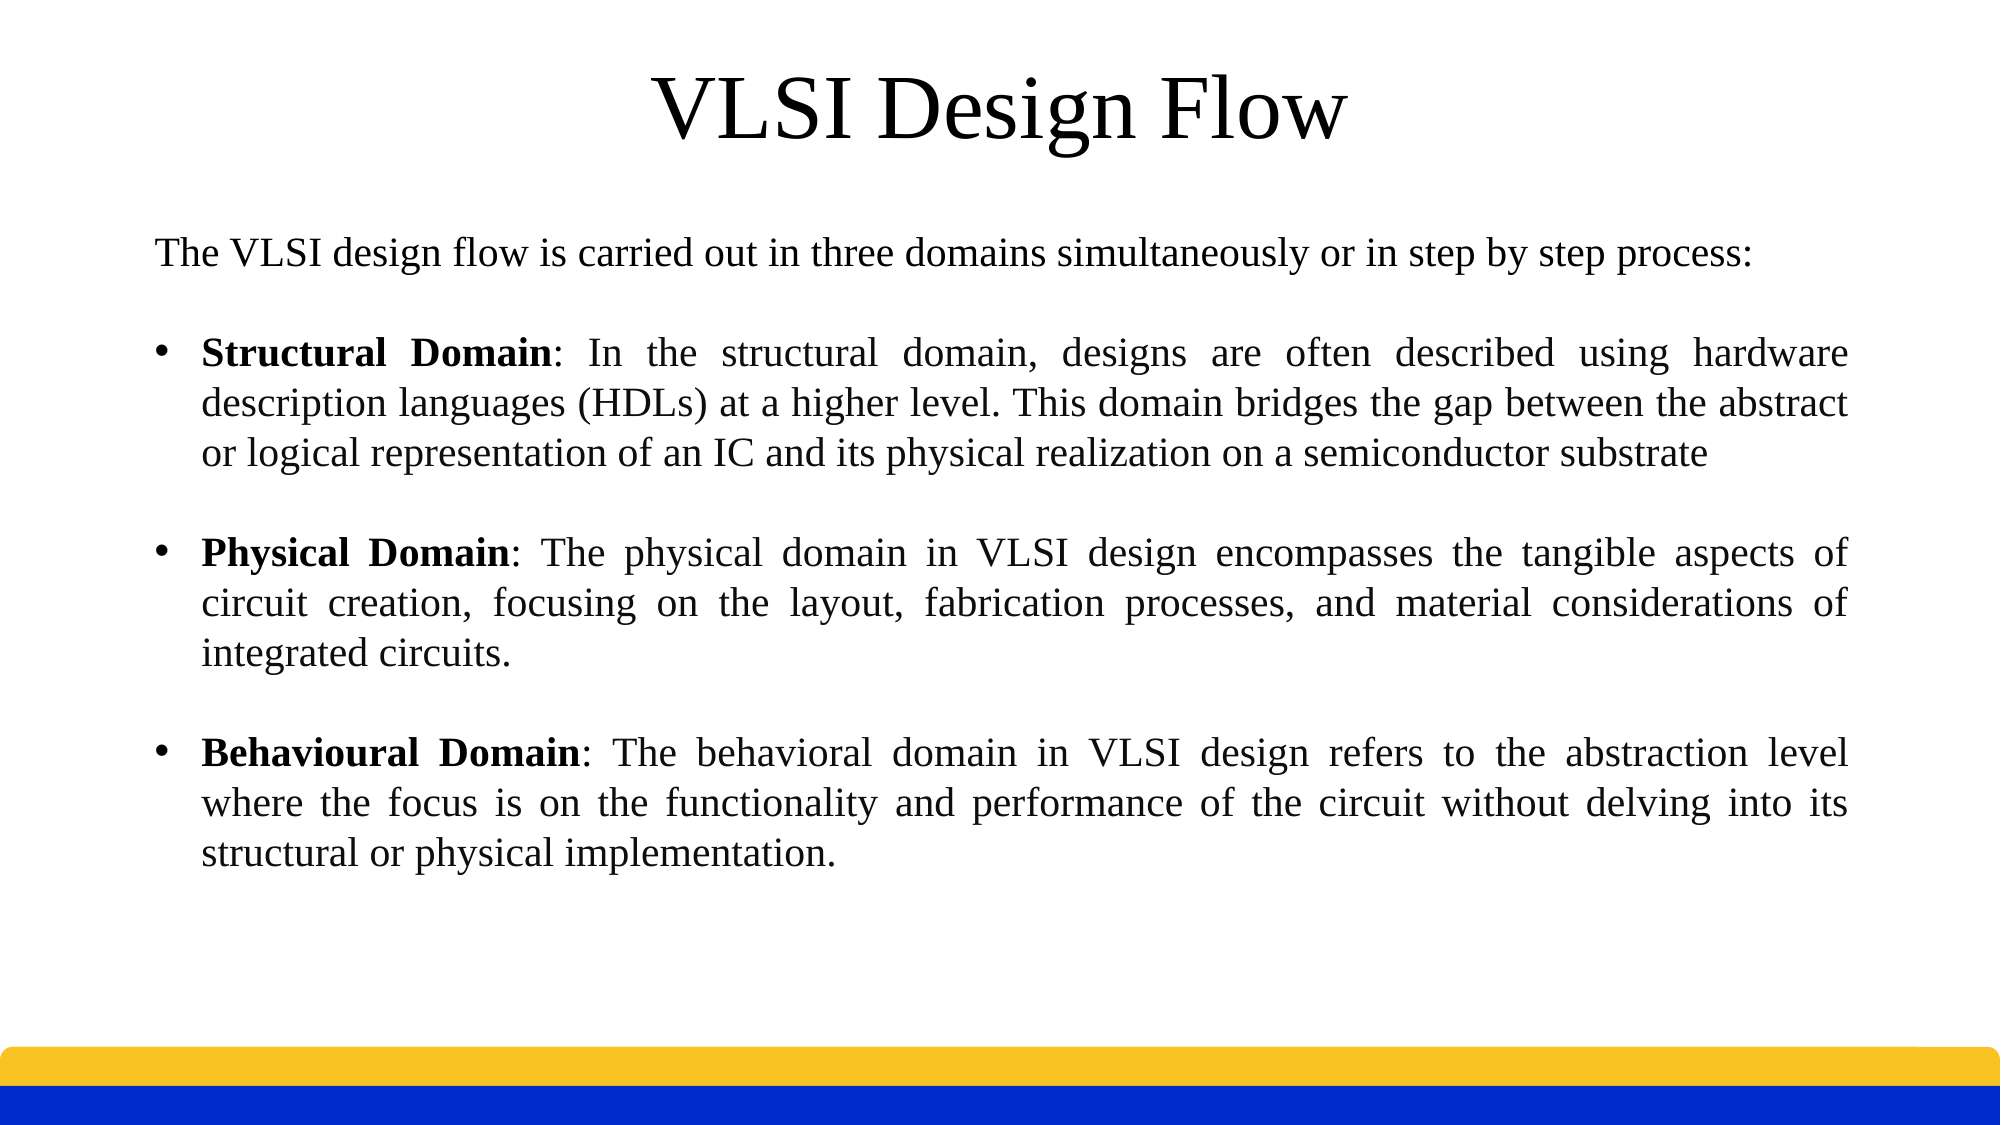

# VLSI Design Flow
The VLSI design flow is carried out in three domains simultaneously or in step by step process:

Structural Domain: In the structural domain, designs are often described using hardware description languages (HDLs) at a higher level. This domain bridges the gap between the abstract or logical representation of an IC and its physical realization on a semiconductor substrate

Physical Domain: The physical domain in VLSI design encompasses the tangible aspects of circuit creation, focusing on the layout, fabrication processes, and material considerations of integrated circuits.

Behavioural Domain: The behavioral domain in VLSI design refers to the abstraction level where the focus is on the functionality and performance of the circuit without delving into its structural or physical implementation.

5